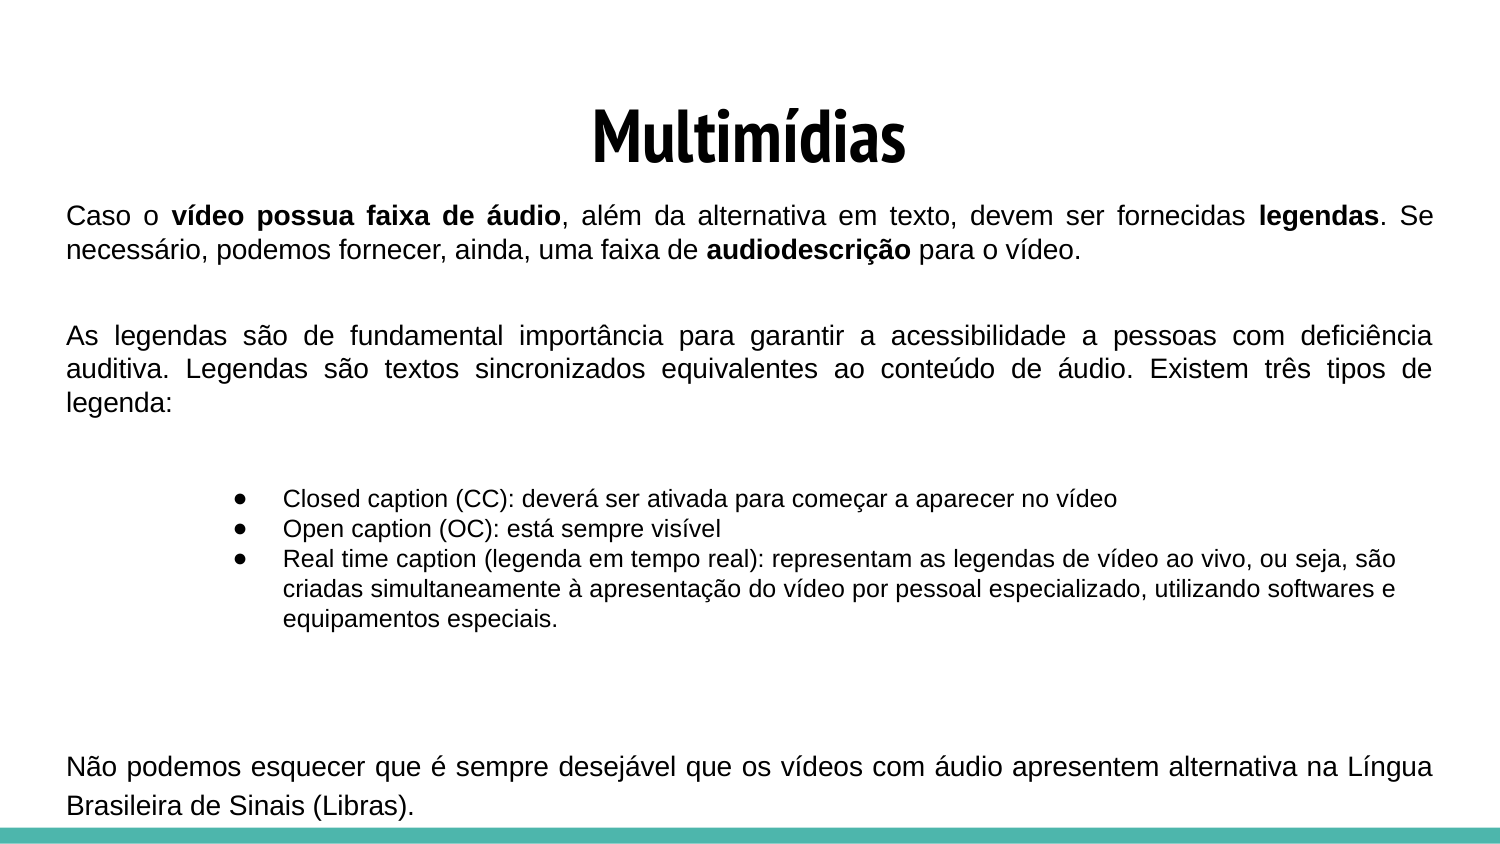

# Multimídias
Caso o vídeo possua faixa de áudio, além da alternativa em texto, devem ser fornecidas legendas. Se necessário, podemos fornecer, ainda, uma faixa de audiodescrição para o vídeo.
As legendas são de fundamental importância para garantir a acessibilidade a pessoas com deficiência auditiva. Legendas são textos sincronizados equivalentes ao conteúdo de áudio. Existem três tipos de legenda:
Closed caption (CC): deverá ser ativada para começar a aparecer no vídeo
Open caption (OC): está sempre visível
Real time caption (legenda em tempo real): representam as legendas de vídeo ao vivo, ou seja, são criadas simultaneamente à apresentação do vídeo por pessoal especializado, utilizando softwares e equipamentos especiais.
Não podemos esquecer que é sempre desejável que os vídeos com áudio apresentem alternativa na Língua Brasileira de Sinais (Libras).